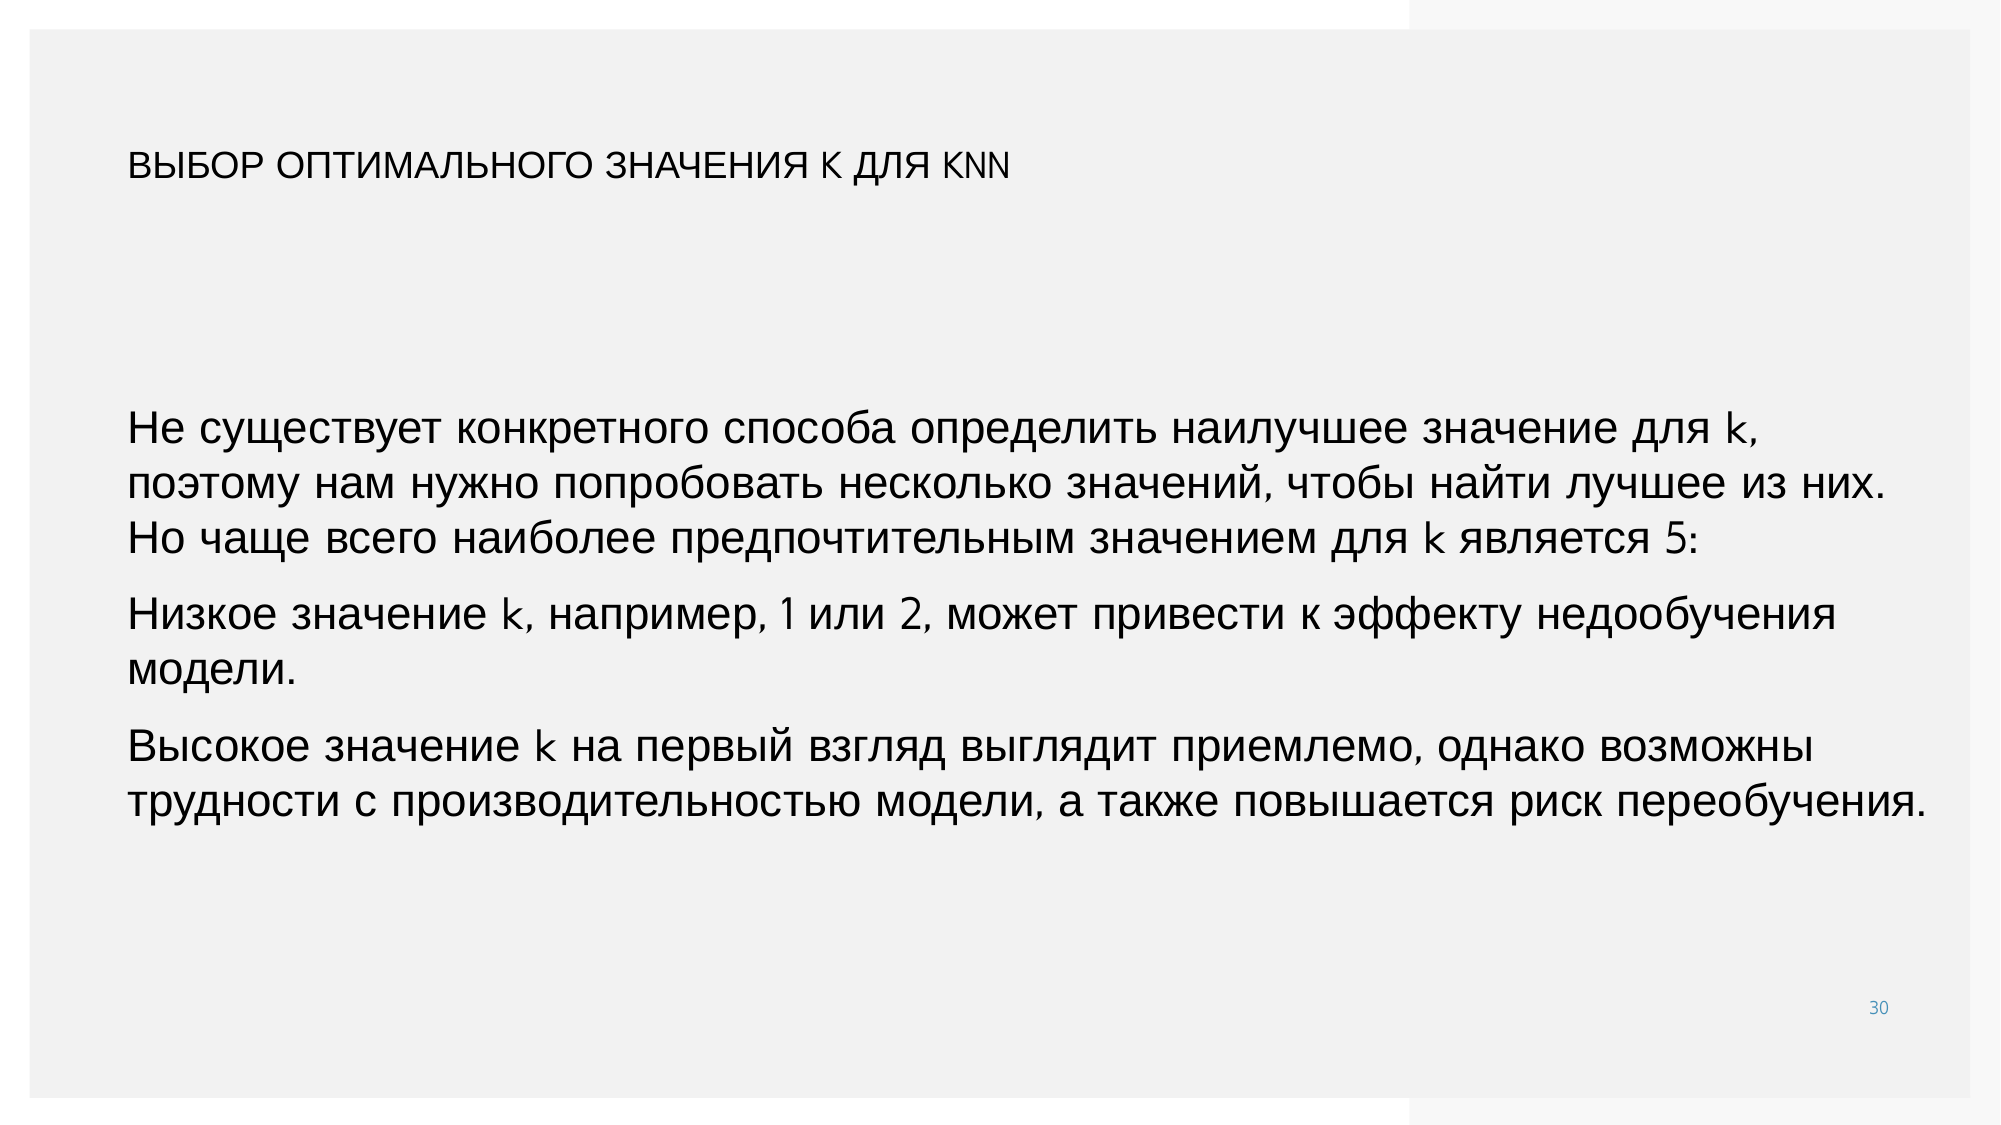

# Выбор Оптимального значения k для kNN
Не существует конкретного способа определить наилучшее значение для k, поэтому нам нужно попробовать несколько значений, чтобы найти лучшее из них. Но чаще всего наиболее предпочтительным значением для k является 5:
Низкое значение k, например, 1 или 2, может привести к эффекту недообучения модели.
Высокое значение k на первый взгляд выглядит приемлемо, однако возможны трудности с производительностью модели, а также повышается риск переобучения.
30